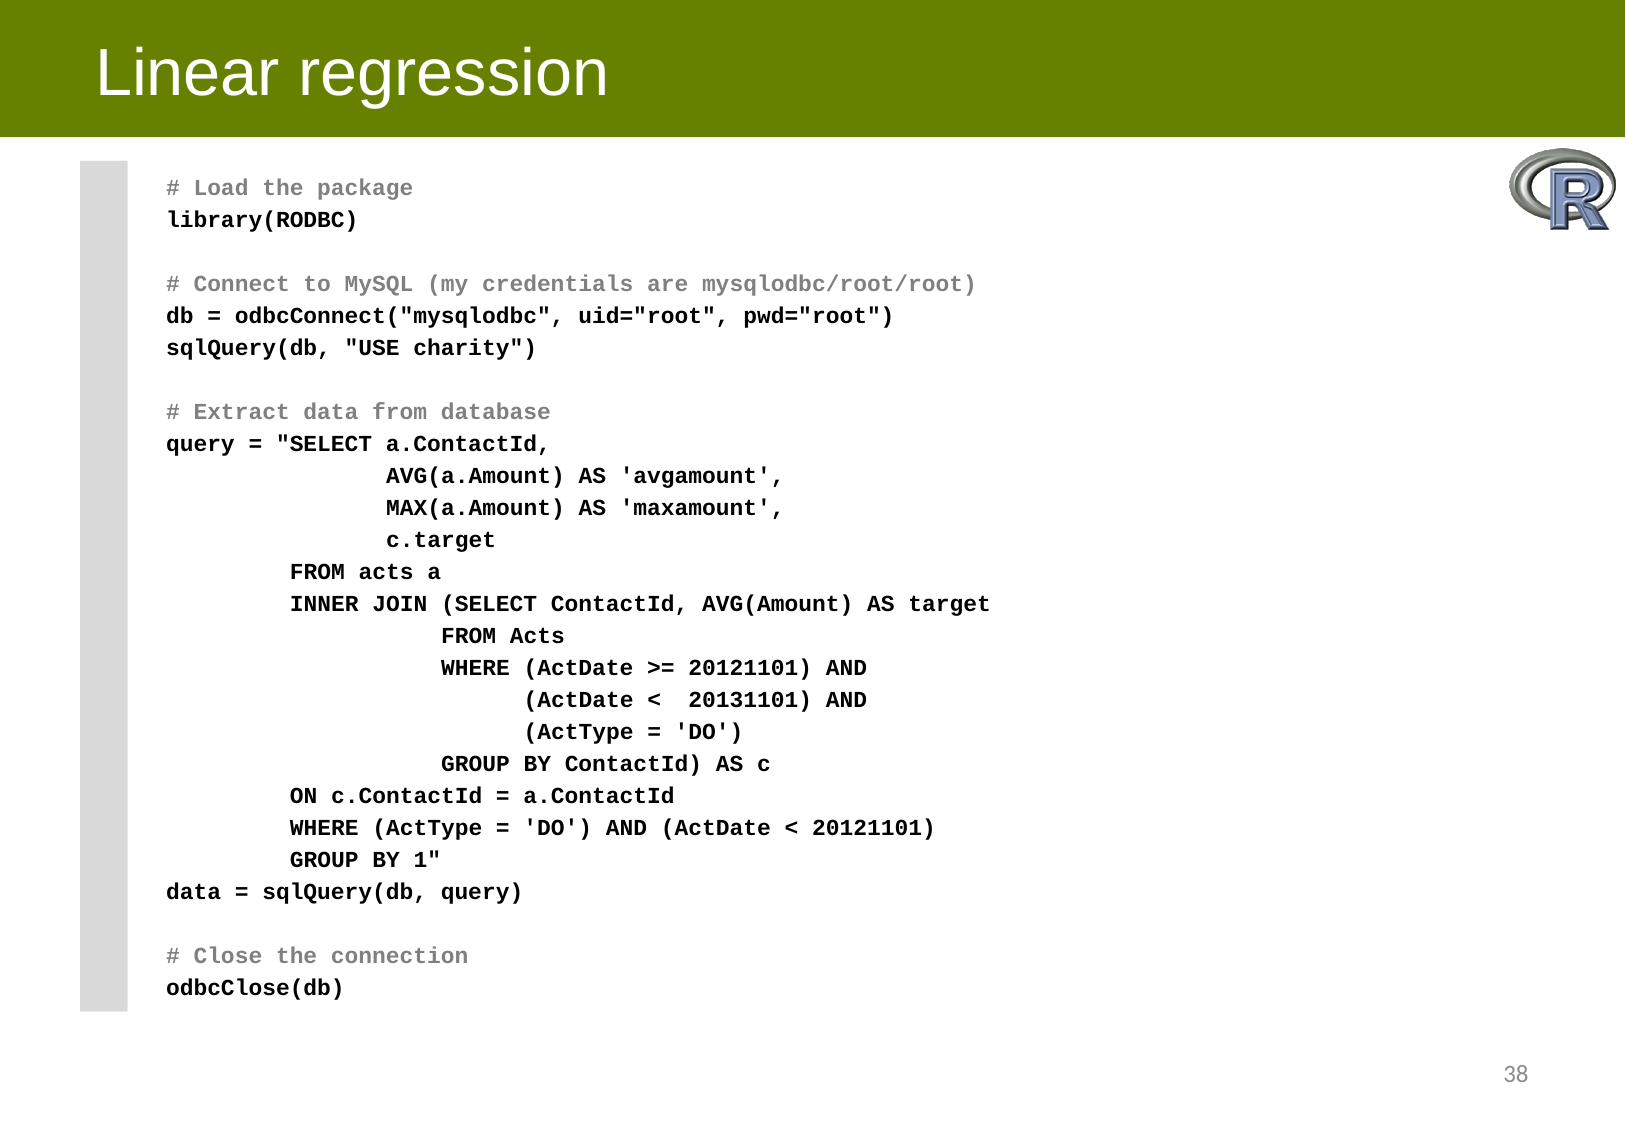

# Linear regression
# Load the package
library(RODBC)

# Connect to MySQL (my credentials are mysqlodbc/root/root)
db = odbcConnect("mysqlodbc", uid="root", pwd="root")
sqlQuery(db, "USE charity")

# Extract data from database
query = "SELECT a.ContactId,
                AVG(a.Amount) AS 'avgamount',
                MAX(a.Amount) AS 'maxamount',
                c.target
         FROM acts a
         INNER JOIN (SELECT ContactId, AVG(Amount) AS target
                    FROM Acts
                    WHERE (ActDate >= 20121101) AND
                          (ActDate <  20131101) AND
                          (ActType = 'DO')
                    GROUP BY ContactId) AS c
         ON c.ContactId = a.ContactId
         WHERE (ActType = 'DO') AND (ActDate < 20121101)
         GROUP BY 1"
data = sqlQuery(db, query)

# Close the connection
odbcClose(db)
38